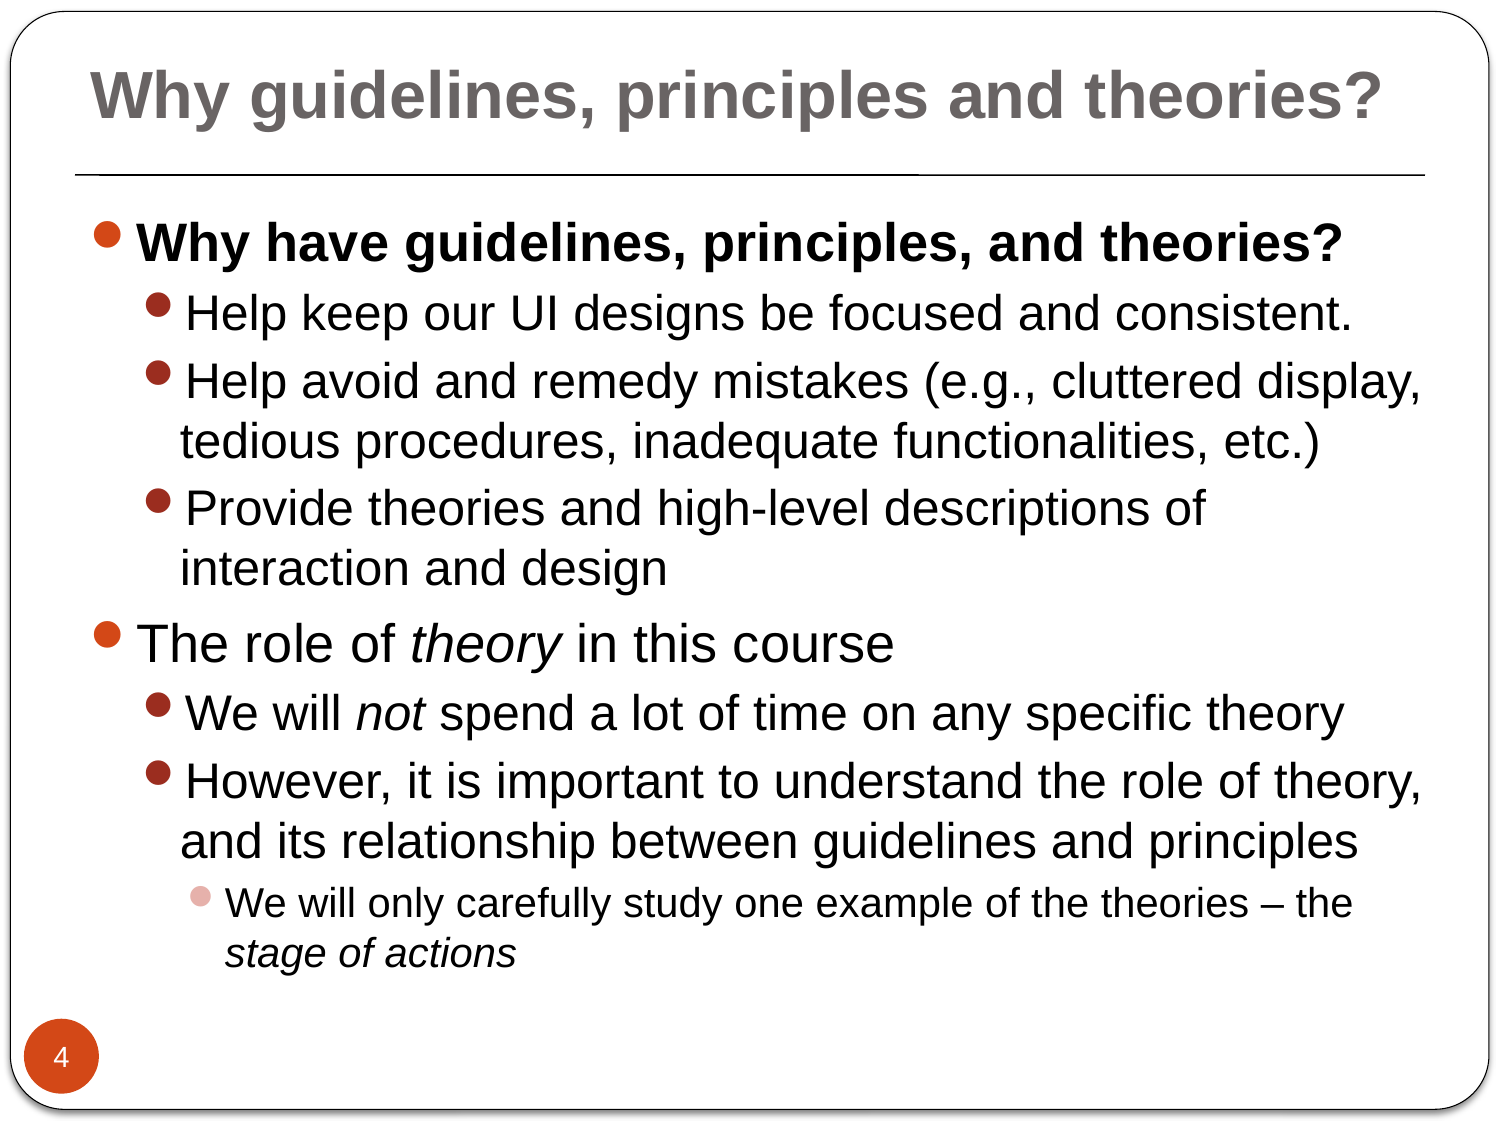

# Why guidelines, principles and theories?
Why have guidelines, principles, and theories?
Help keep our UI designs be focused and consistent.
Help avoid and remedy mistakes (e.g., cluttered display, tedious procedures, inadequate functionalities, etc.)
Provide theories and high-level descriptions of interaction and design
The role of theory in this course
We will not spend a lot of time on any specific theory
However, it is important to understand the role of theory, and its relationship between guidelines and principles
We will only carefully study one example of the theories – the stage of actions
4